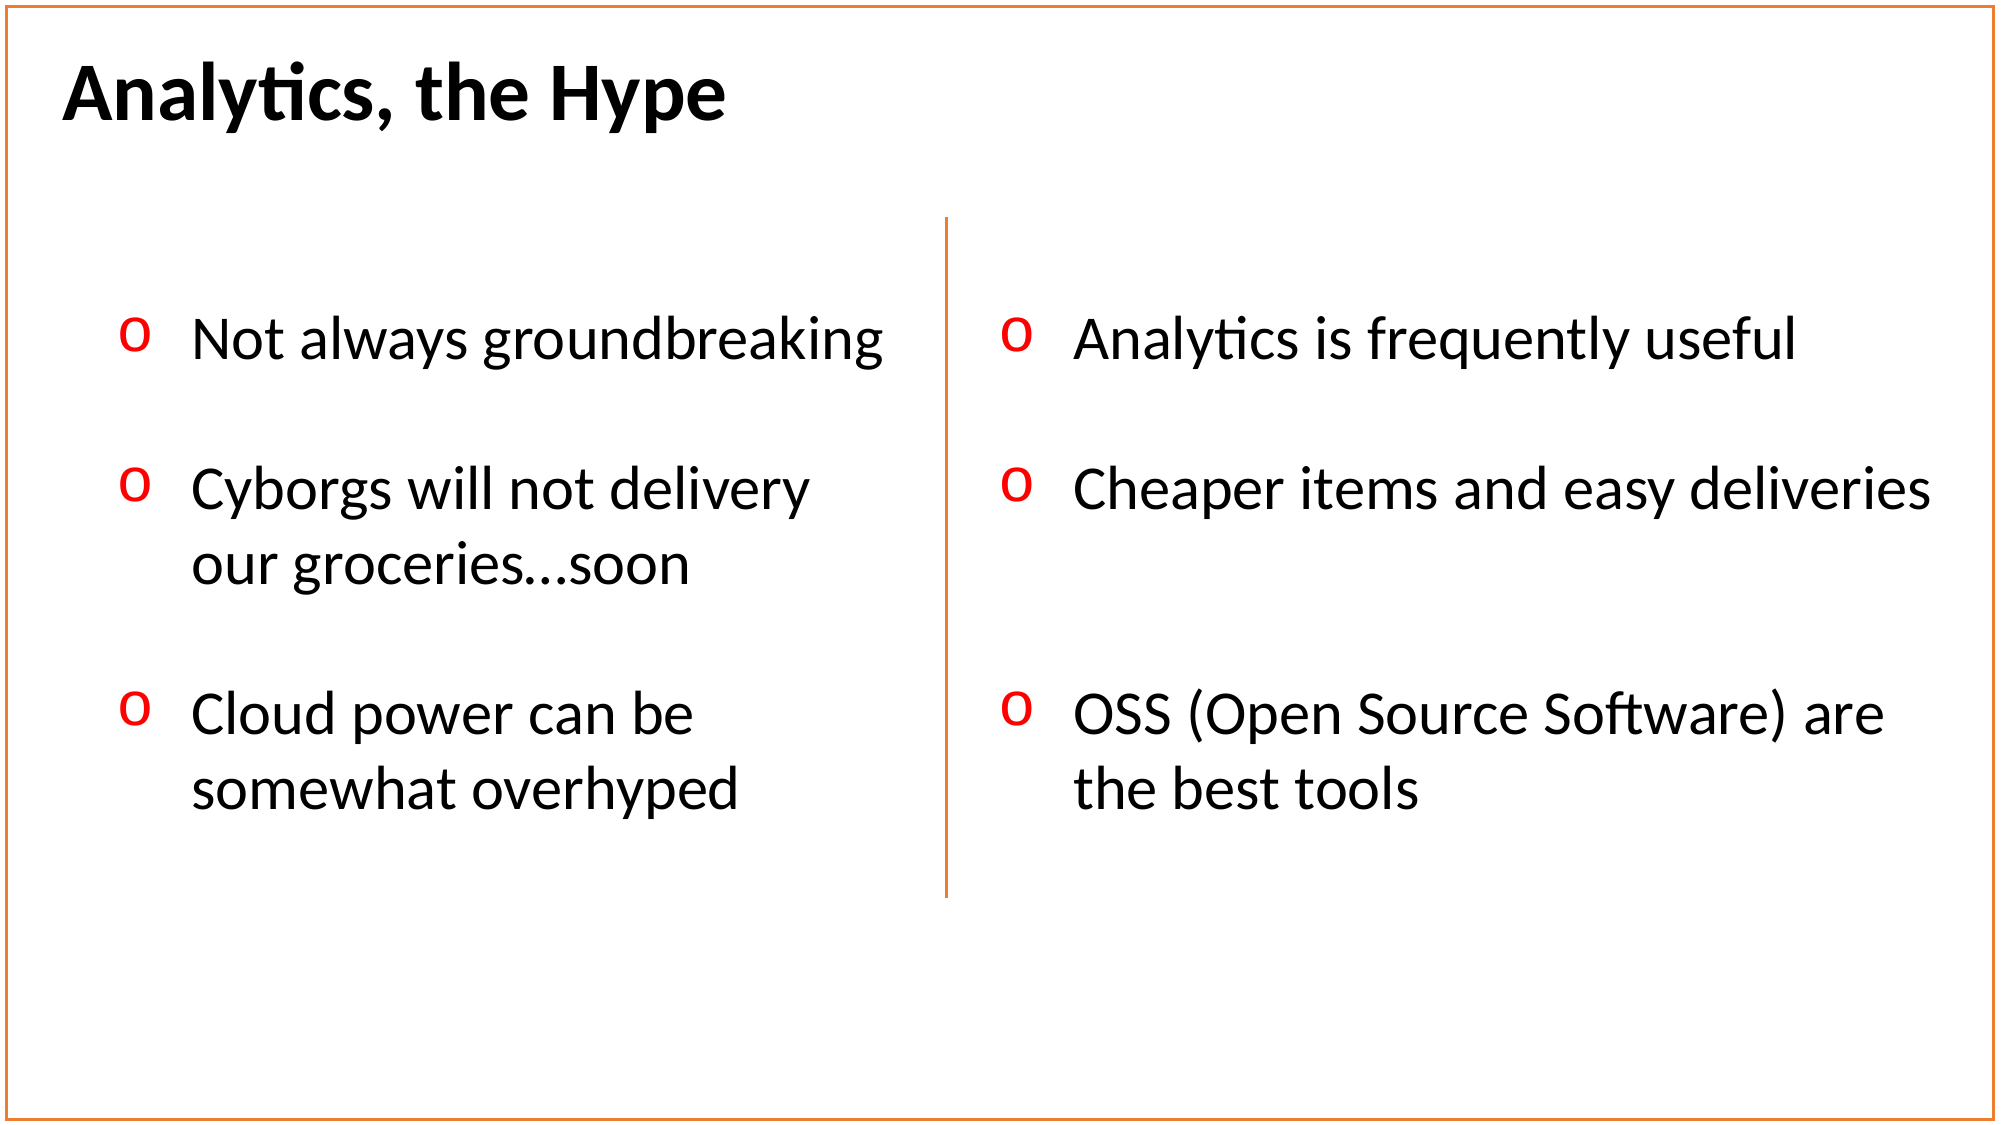

Analytics, the Hype
Not always groundbreaking

Cyborgs will not delivery our groceries…soon

Cloud power can be somewhat overhyped
Analytics is frequently useful

Cheaper items and easy deliveries

OSS (Open Source Software) are the best tools